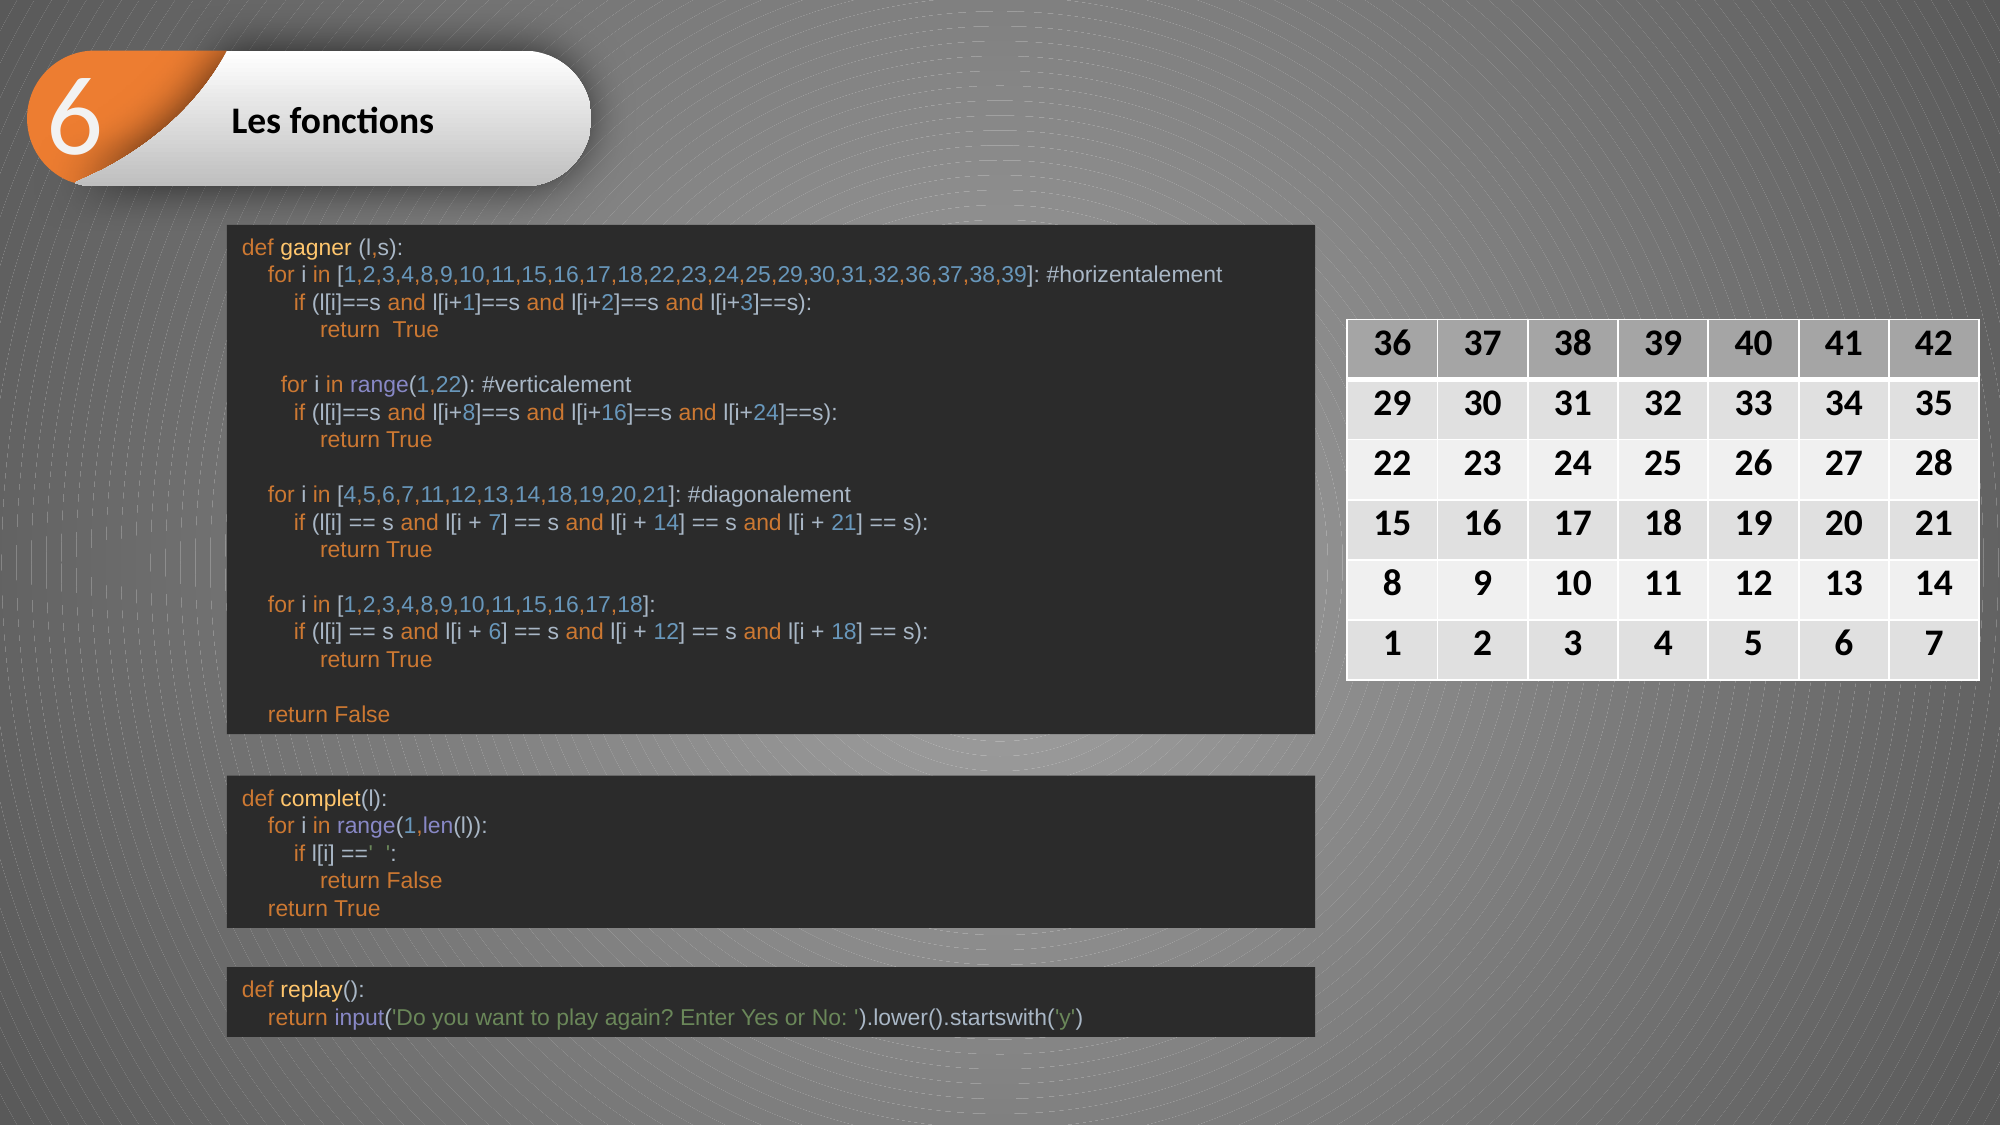

6
Les fonctions

def gagner (l,s):
    for i in [1,2,3,4,8,9,10,11,15,16,17,18,22,23,24,25,29,30,31,32,36,37,38,39]: #horizentalement
        if (l[i]==s and l[i+1]==s and l[i+2]==s and l[i+3]==s):
            return  True

      for i in range(1,22): #verticalement
        if (l[i]==s and l[i+8]==s and l[i+16]==s and l[i+24]==s):
            return True
    for i in [4,5,6,7,11,12,13,14,18,19,20,21]: #diagonalement
        if (l[i] == s and l[i + 7] == s and l[i + 14] == s and l[i + 21] == s):
            return True
    for i in [1,2,3,4,8,9,10,11,15,16,17,18]:
        if (l[i] == s and l[i + 6] == s and l[i + 12] == s and l[i + 18] == s):
            return True
    return False
| 36 | 37 | 38 | 39 | 40 | 41 | 42 |
| --- | --- | --- | --- | --- | --- | --- |
| 29 | 30 | 31 | 32 | 33 | 34 | 35 |
| 22 | 23 | 24 | 25 | 26 | 27 | 28 |
| 15 | 16 | 17 | 18 | 19 | 20 | 21 |
| 8 | 9 | 10 | 11 | 12 | 13 | 14 |
| 1 | 2 | 3 | 4 | 5 | 6 | 7 |
def complet(l):
    for i in range(1,len(l)):
        if l[i] =='  ':
            return False
    return True
def replay():
    return input('Do you want to play again? Enter Yes or No: ').lower().startswith('y')